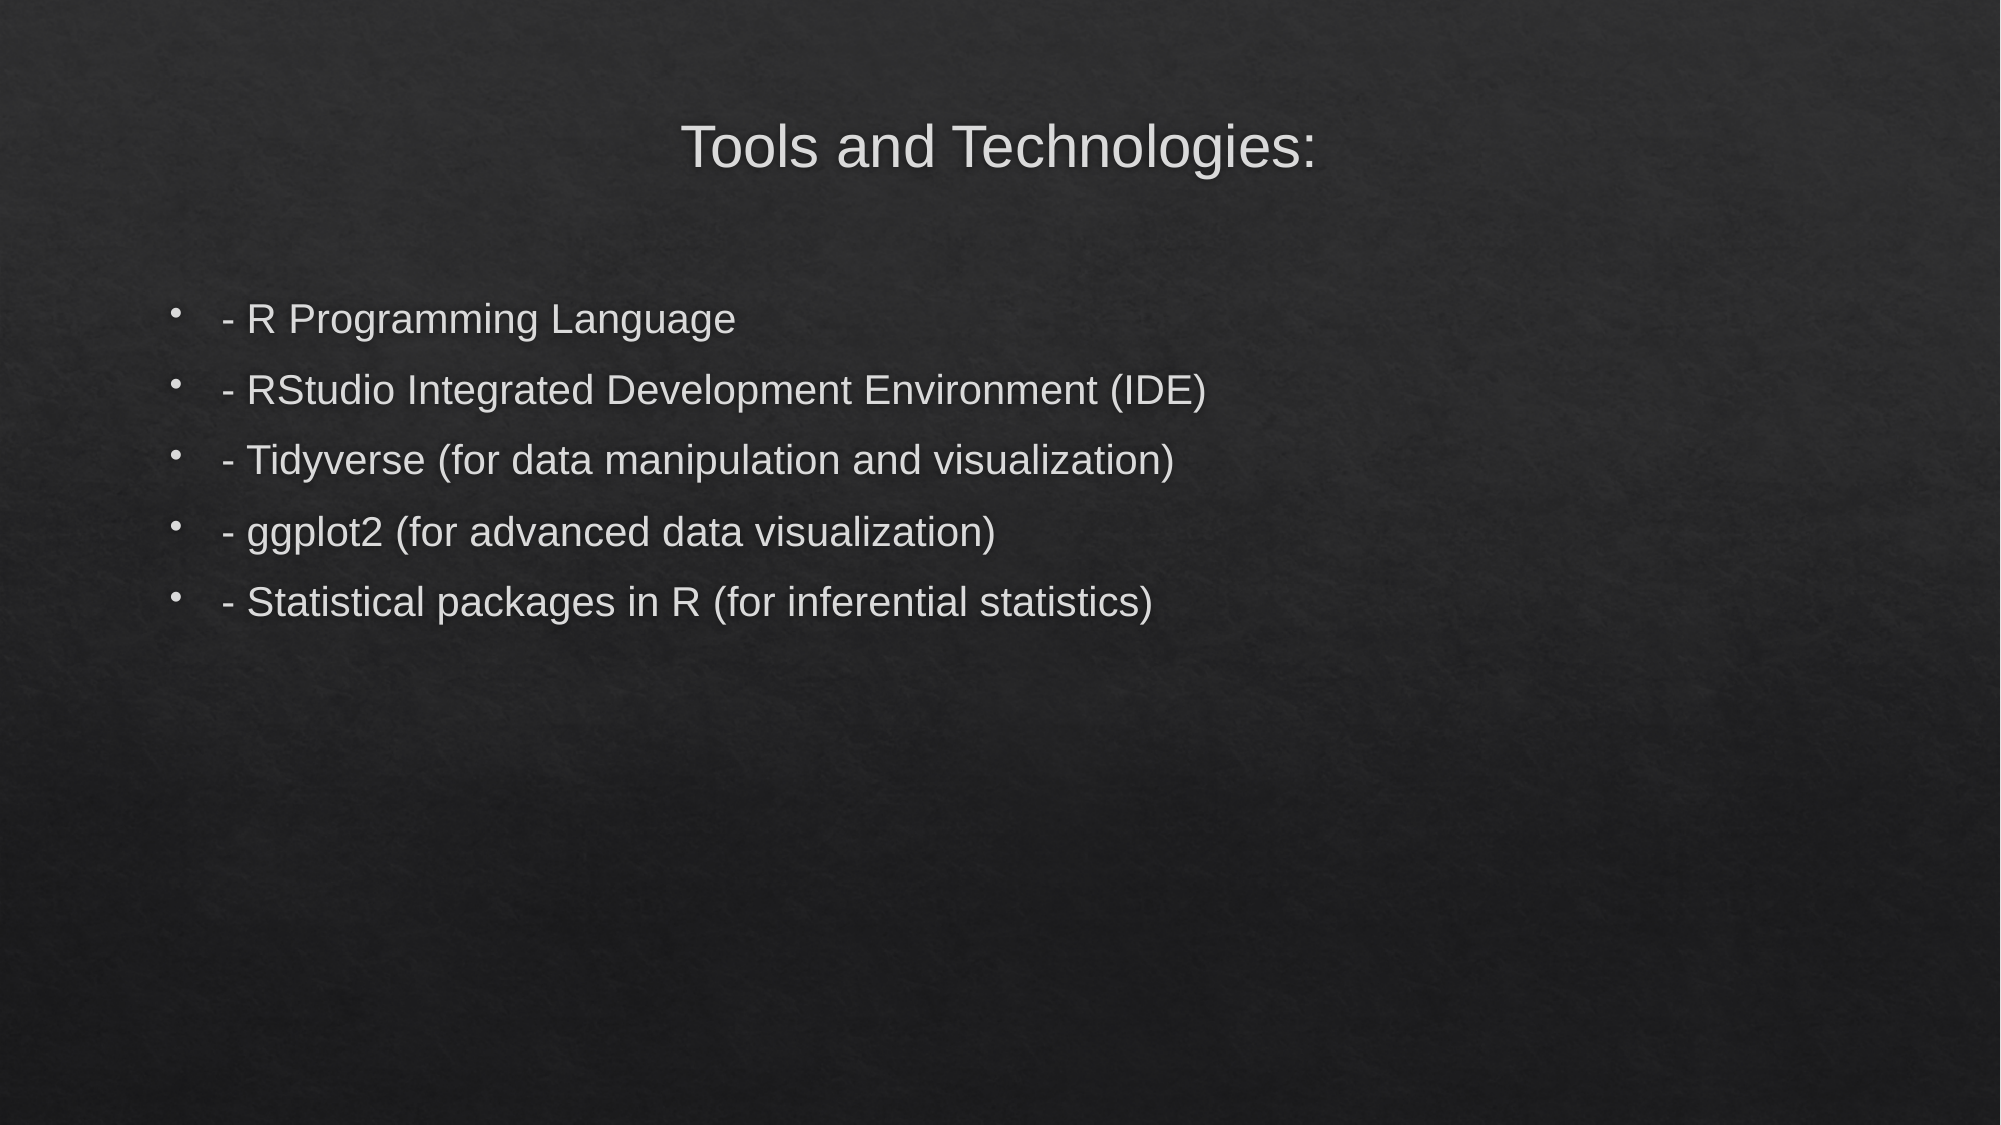

# Tools and Technologies:
- R Programming Language
- RStudio Integrated Development Environment (IDE)
- Tidyverse (for data manipulation and visualization)
- ggplot2 (for advanced data visualization)
- Statistical packages in R (for inferential statistics)